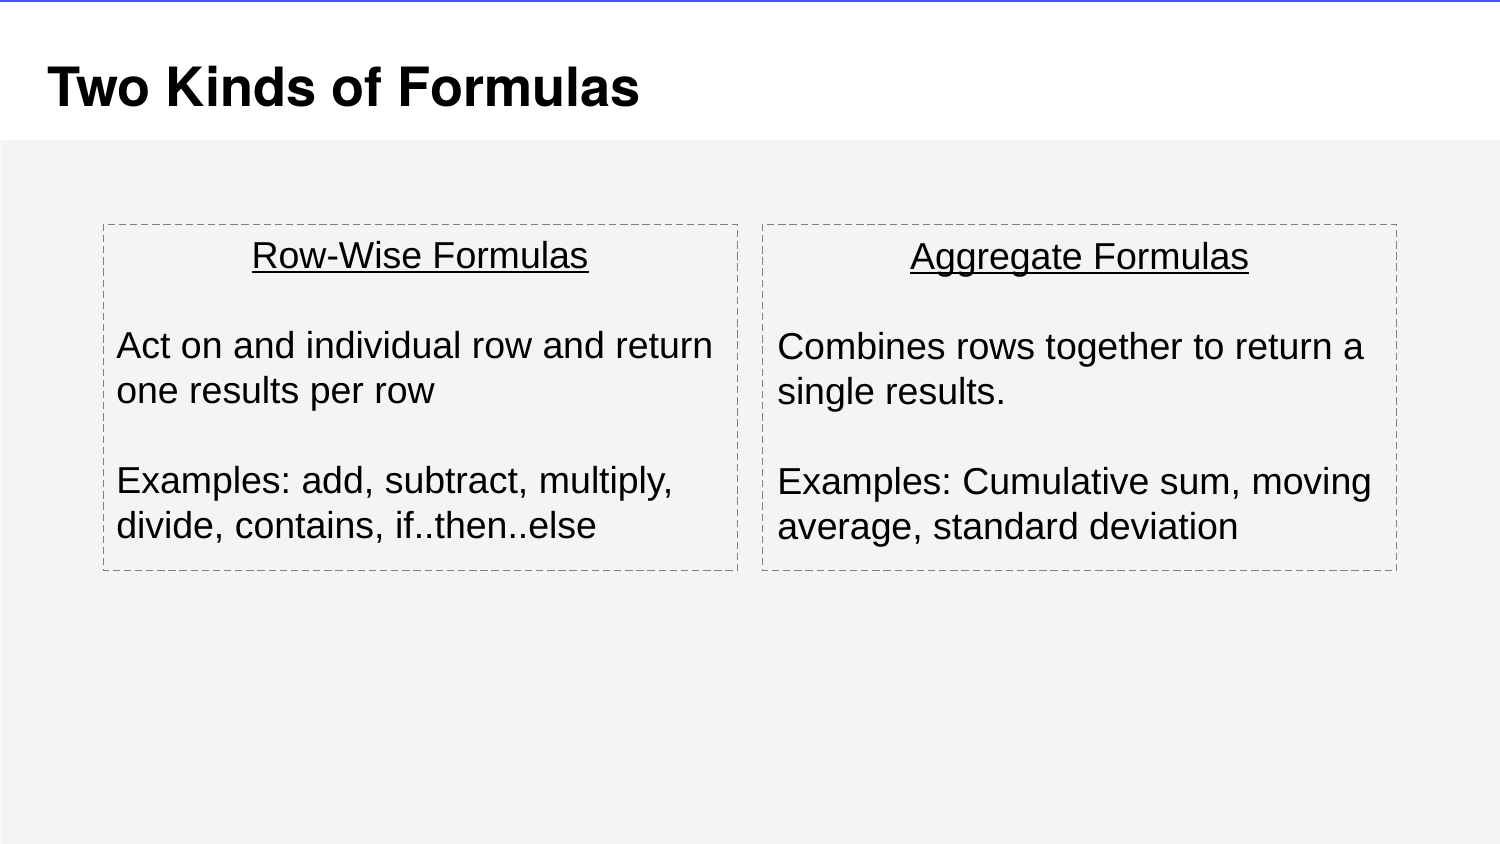

# Two Kinds of Formulas
Row-Wise Formulas

Act on and individual row and return one results per row

Examples: add, subtract, multiply, divide, contains, if..then..else

Aggregate Formulas

Combines rows together to return a single results.

Examples: Cumulative sum, moving average, standard deviation